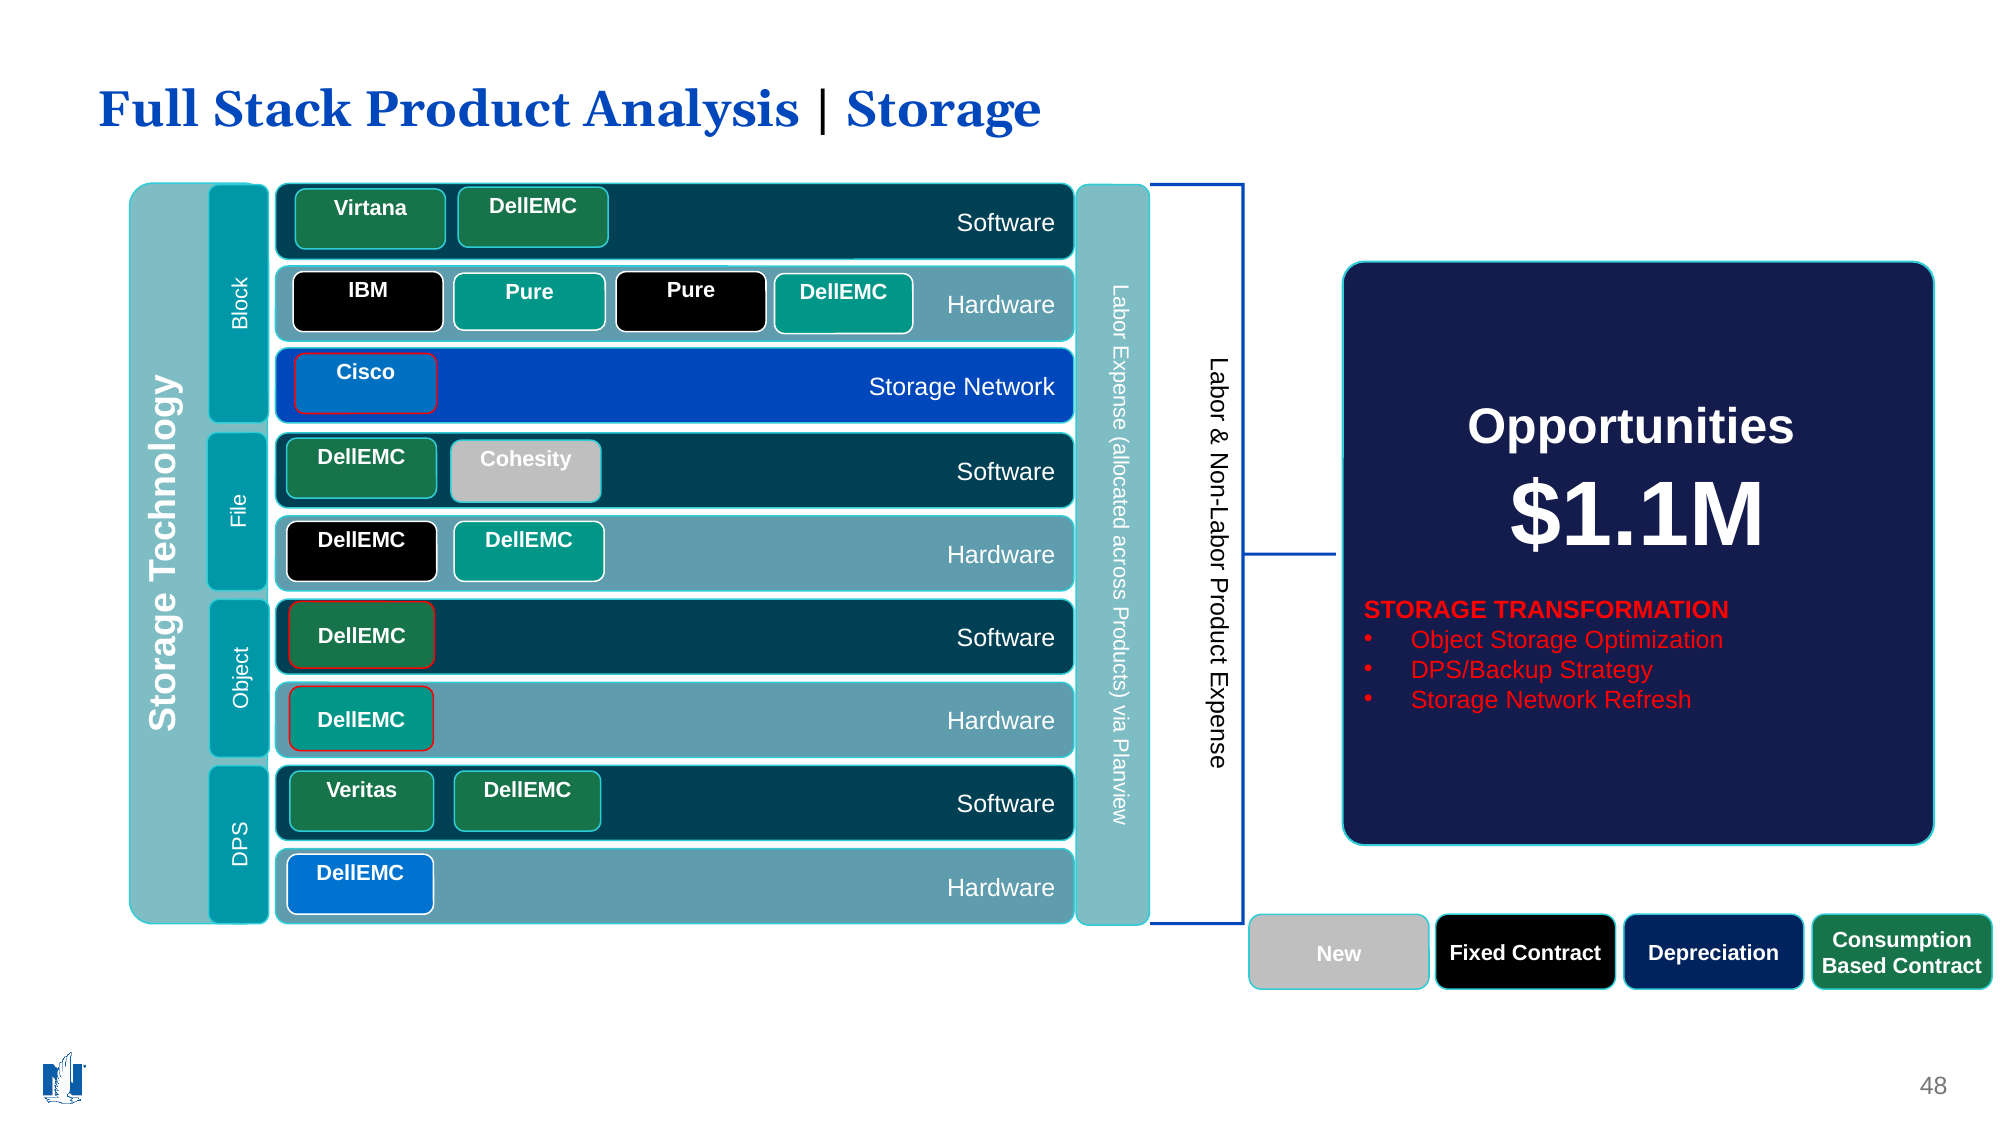

# Full Stack Product Analysis | Storage
Software

DellEMC
Virtana
Opportunities
$1.1M

STORAGE TRANSFORMATION
Object Storage Optimization
DPS/Backup Strategy
Storage Network Refresh
Hardware
IBM
Pure
Pure
DellEMC
Block
Storage Network
Cisco
Software
DellEMC
Cohesity
File
Storage Technology
Hardware
Labor Expense (allocated across Products) via Planview
DellEMC
DellEMC

Labor & Non-Labor Product Expense
Software
DellEMC
Object
Hardware
DellEMC
Software
Veritas
DellEMC
DPS
Hardware
DellEMC
Fixed Contract
Depreciation
Consumption Based Contract

New
48